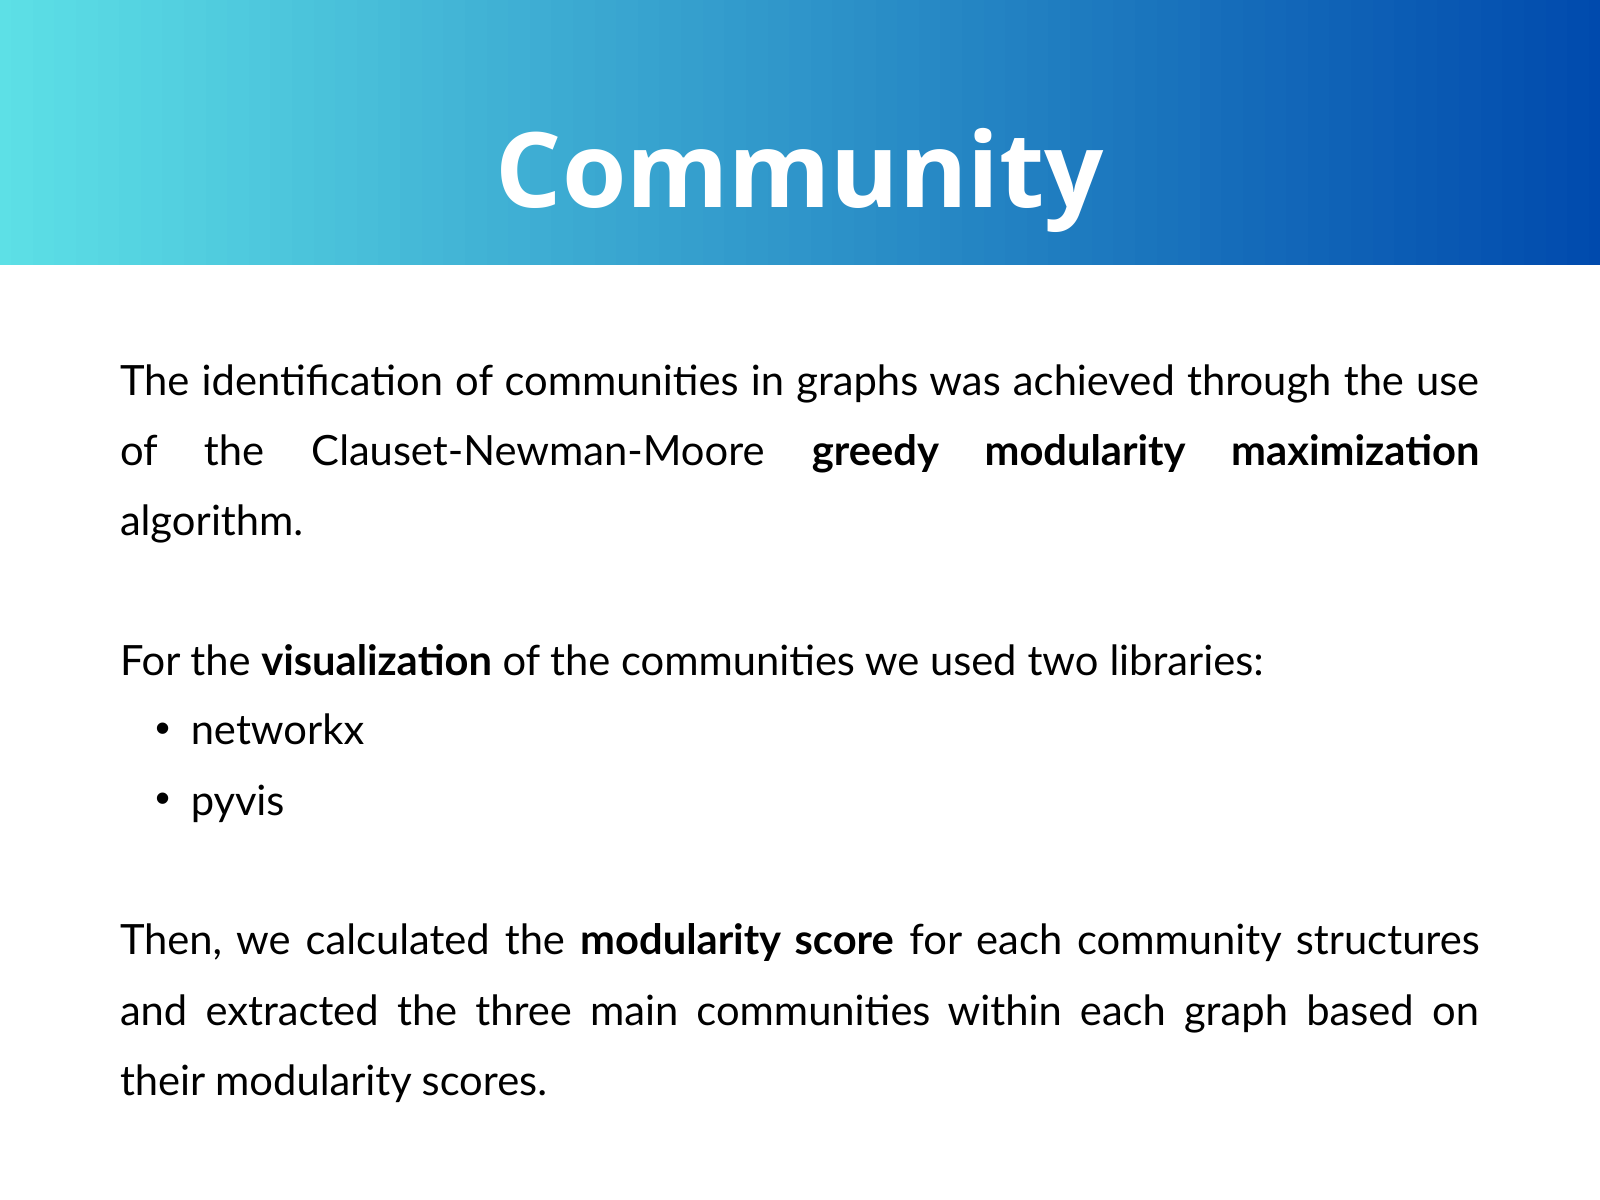

Community Detection
Dataset
The identification of communities in graphs was achieved through the use of the Clauset-Newman-Moore greedy modularity maximization algorithm.

For the visualization of the communities we used two libraries:
networkx
pyvis

Then, we calculated the modularity score for each community structures and extracted the three main communities within each graph based on their modularity scores.